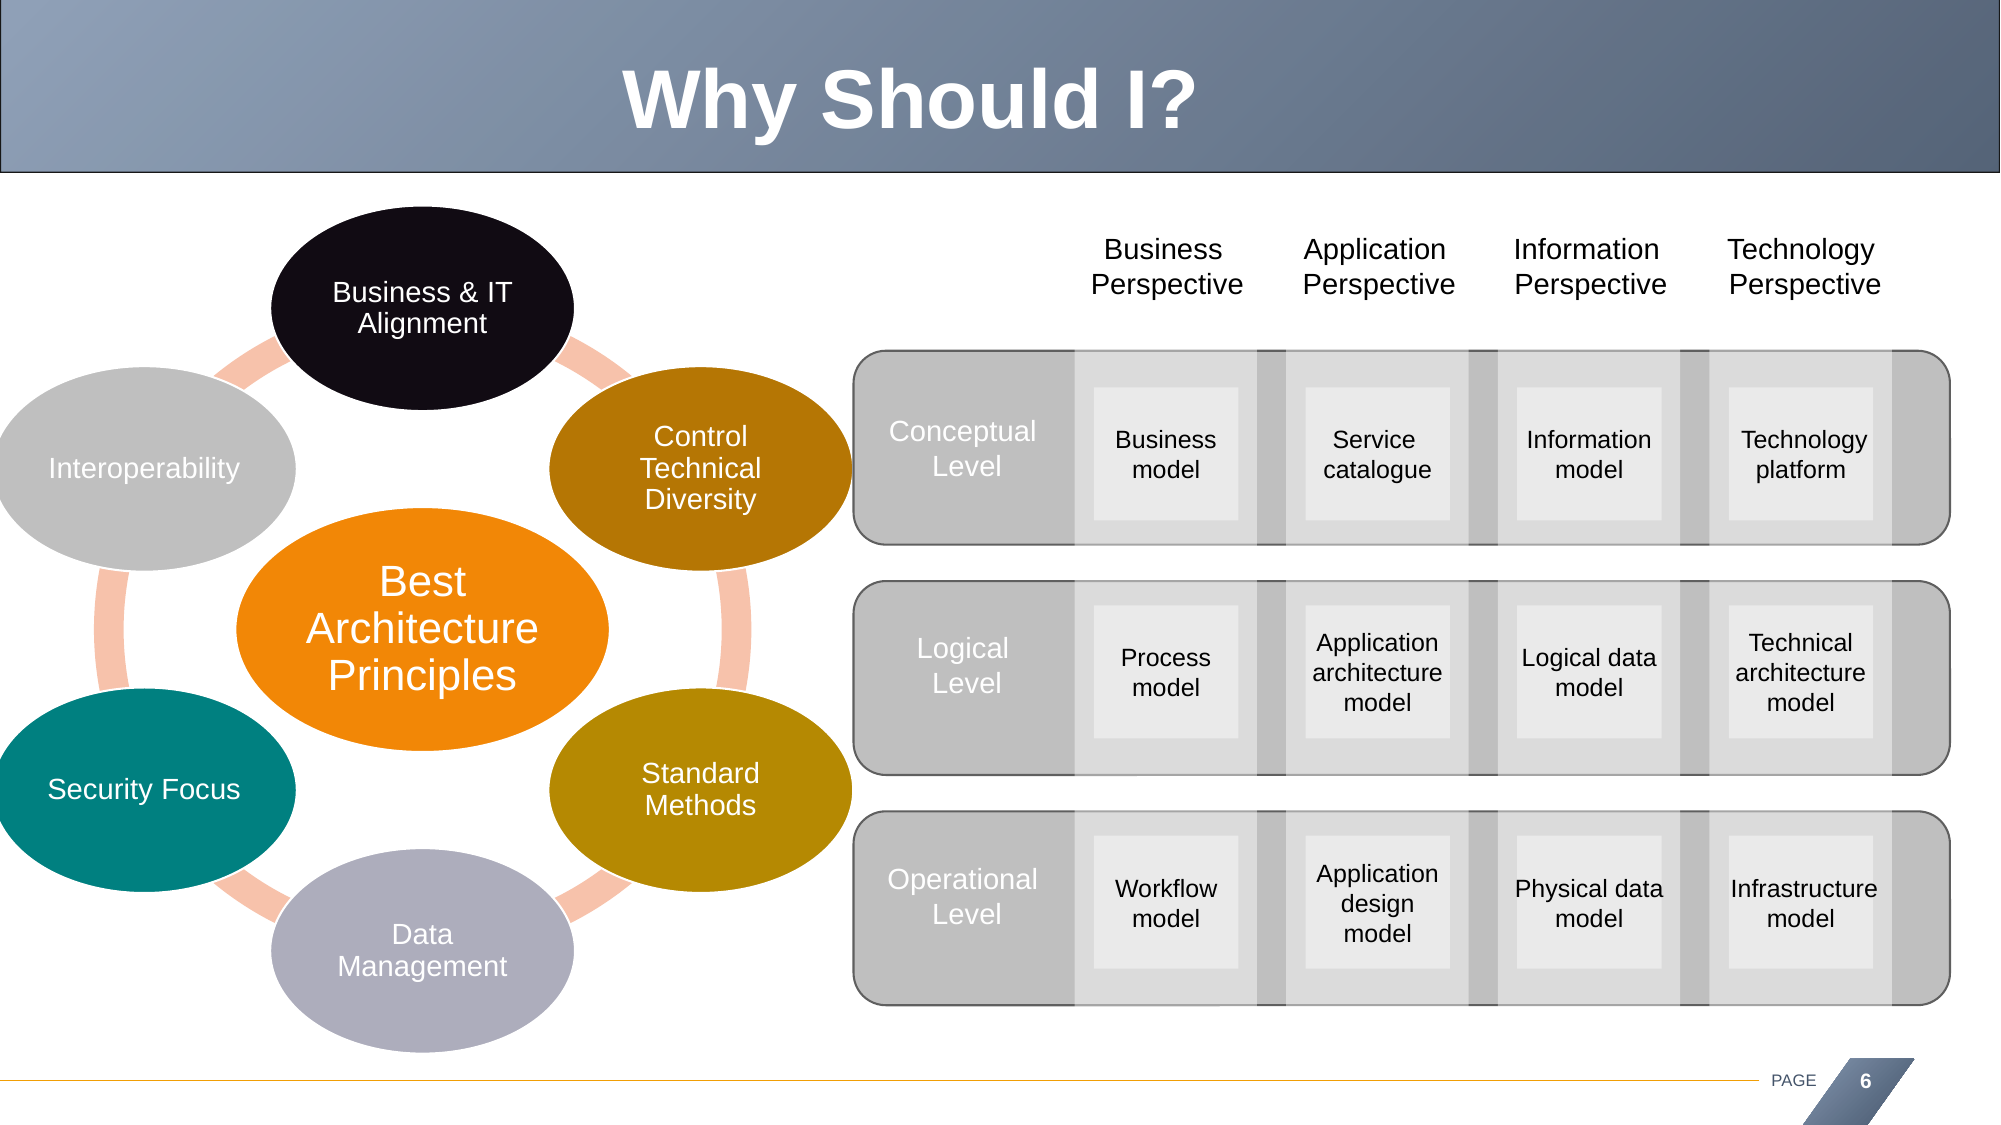

Why Should I?
Best Architecture Principles
Business & IT Alignment
Control Technical Diversity
Standard Methods
Data Management
Security Focus
Interoperability

Business
Perspective
Business
model
Process
model
Workflow
model

Application
Perspective
Service
 catalogue
Application
architecture
model
Application
design
model

Information
Perspective
Information
model
Logical data
model
 Physical data
model

Technology
Perspective
 Technology
platform
Technical
architecture
model
 Infrastructure
model

Conceptual
Level

Logical
Level

Operational
Level